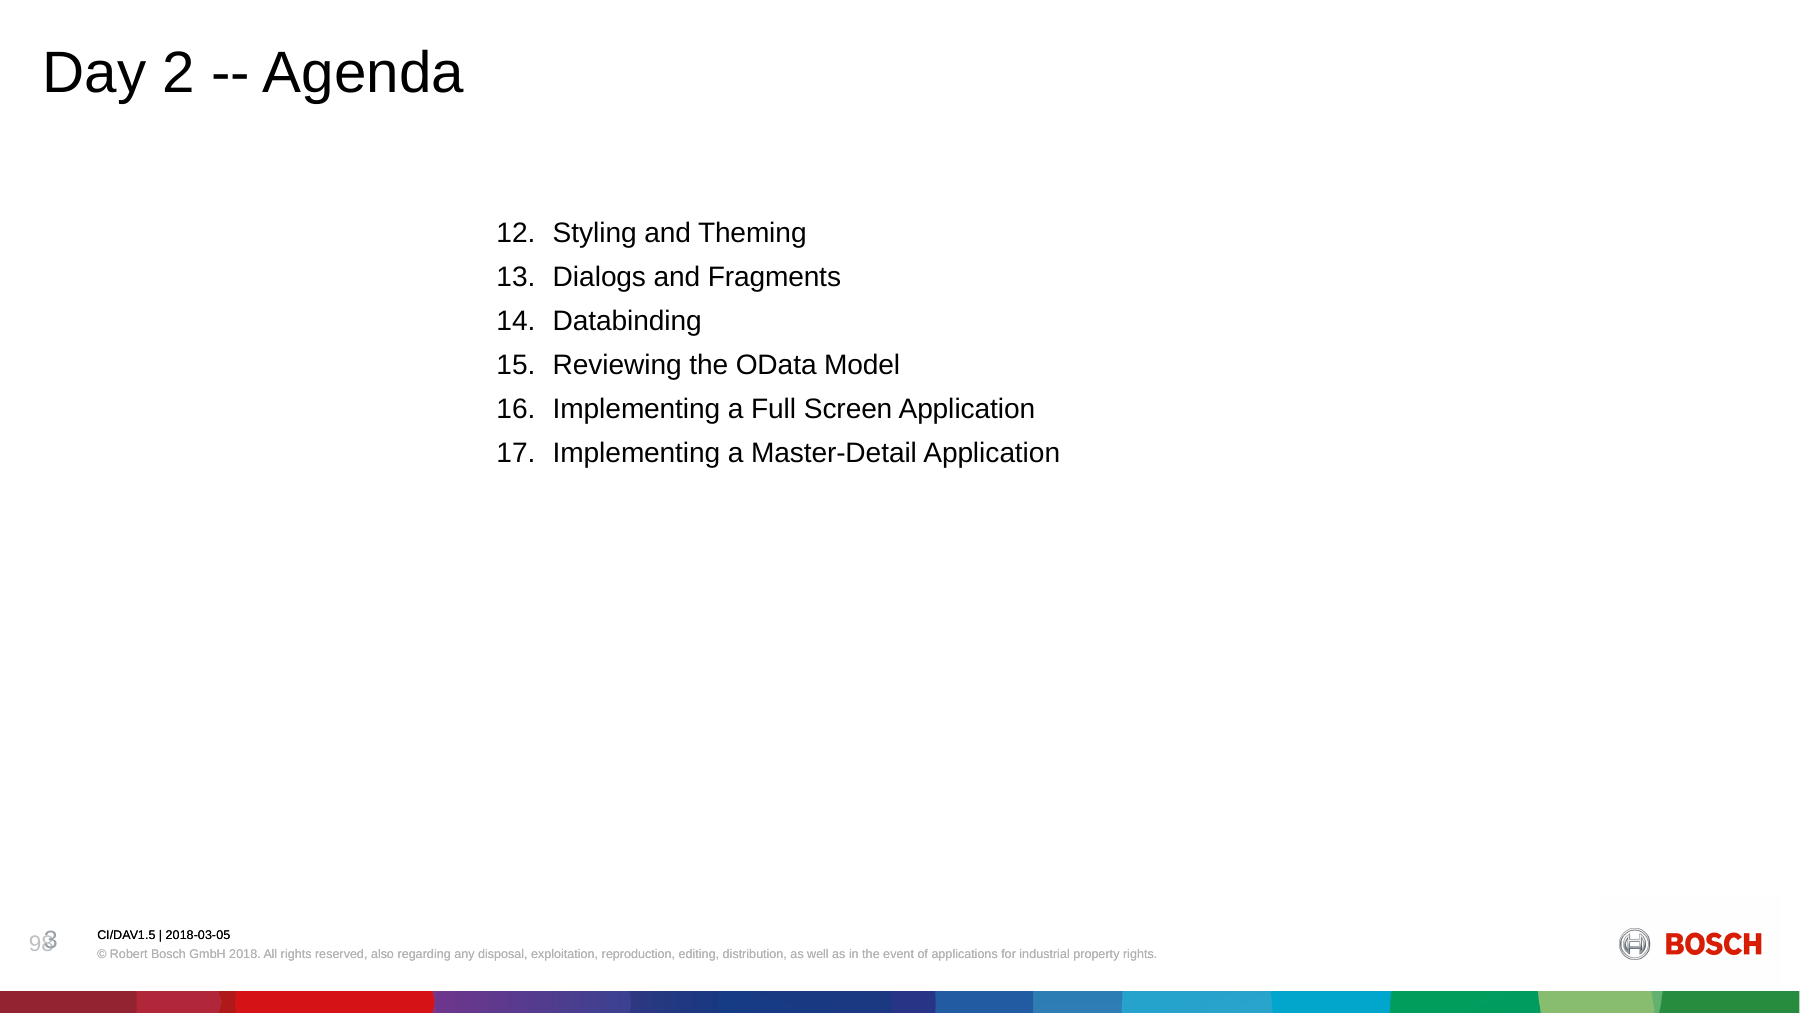

# Day 2 -- Agenda

Styling and Theming
Dialogs and Fragments
Databinding
Reviewing the OData Model
Implementing a Full Screen Application
Implementing a Master-Detail Application
3
CI/DAV1.5 | 2018-03-05
© Robert Bosch GmbH 2018. All rights reserved, also regarding any disposal, exploitation, reproduction, editing, distribution, as well as in the event of applications for industrial property rights.